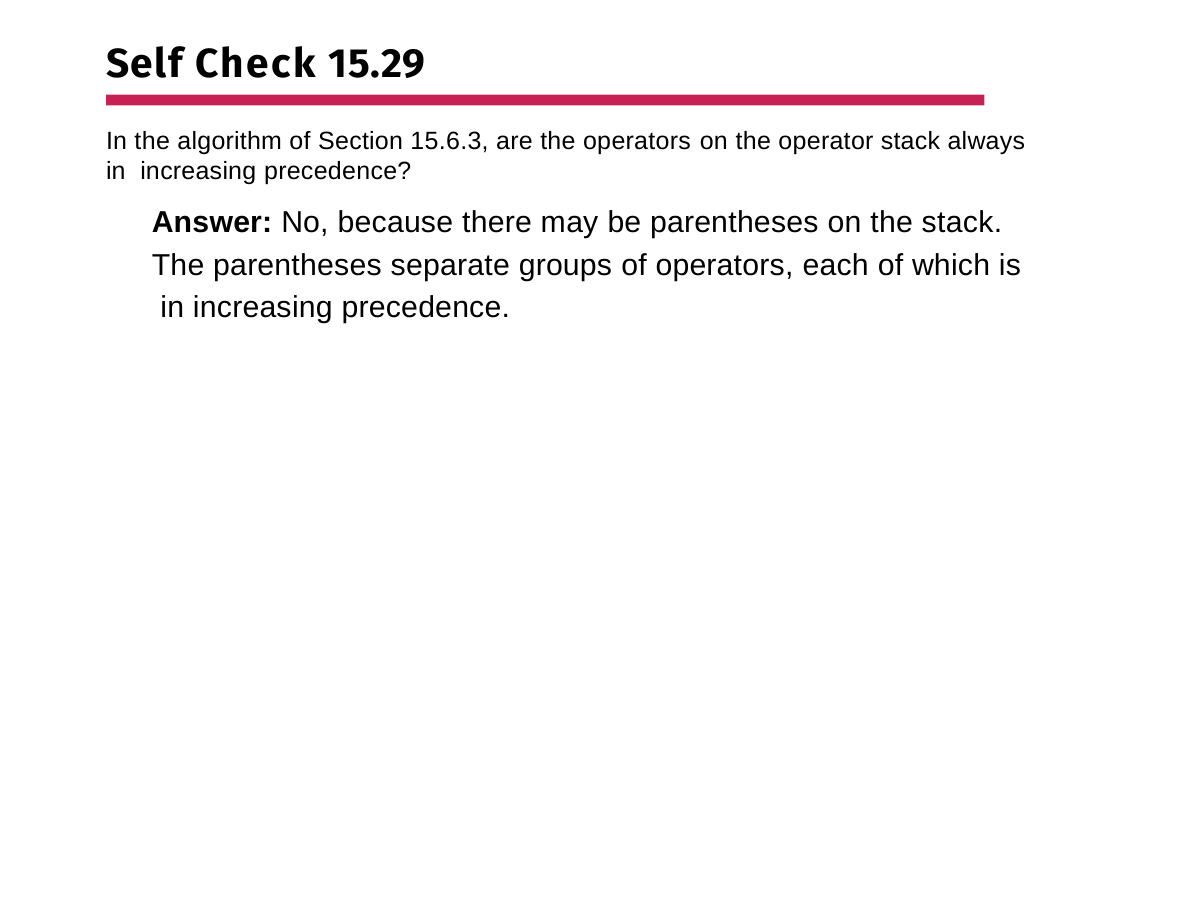

# Self Check 15.29

In the algorithm of Section 15.6.3, are the operators on the operator stack always in  increasing precedence?
Answer: No, because there may be parentheses on the stack.  The parentheses separate groups of operators, each of which is  in increasing precedence.